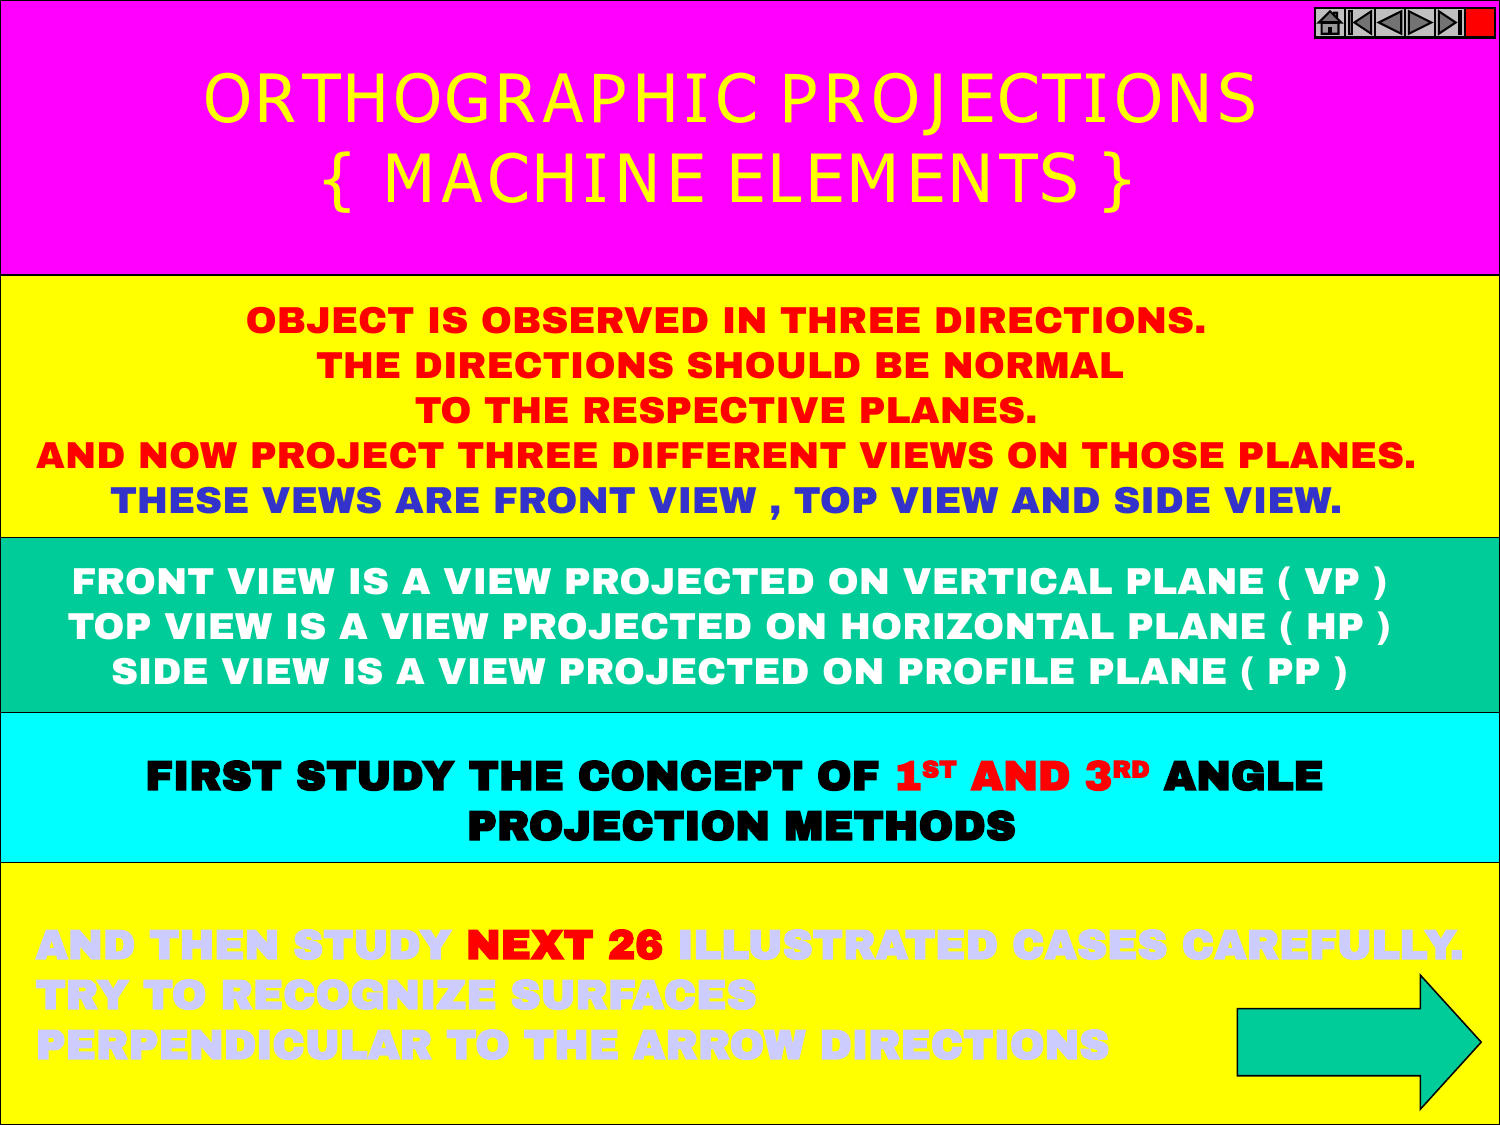

ORTHOGRAPHIC PROJECTIONS
{ MACHINE ELEMENTS }

OBJECT IS OBSERVED IN THREE DIRECTIONS.
THE DIRECTIONS SHOULD BE NORMAL
TO THE RESPECTIVE PLANES.
AND NOW PROJECT THREE DIFFERENT VIEWS ON THOSE PLANES.
THESE VEWS ARE FRONT VIEW , TOP VIEW AND SIDE VIEW.

FRONT VIEW IS A VIEW PROJECTED ON VERTICAL PLANE ( VP )
TOP VIEW IS A VIEW PROJECTED ON HORIZONTAL PLANE ( HP )
SIDE VIEW IS A VIEW PROJECTED ON PROFILE PLANE ( PP )

FIRST STUDY THE CONCEPT OF 1ST AND 3RD ANGLE
PROJECTION METHODS

AND THEN STUDY NEXT 26 ILLUSTRATED CASES CAREFULLY.
TRY TO RECOGNIZE SURFACES
PERPENDICULAR TO THE ARROW DIRECTIONS